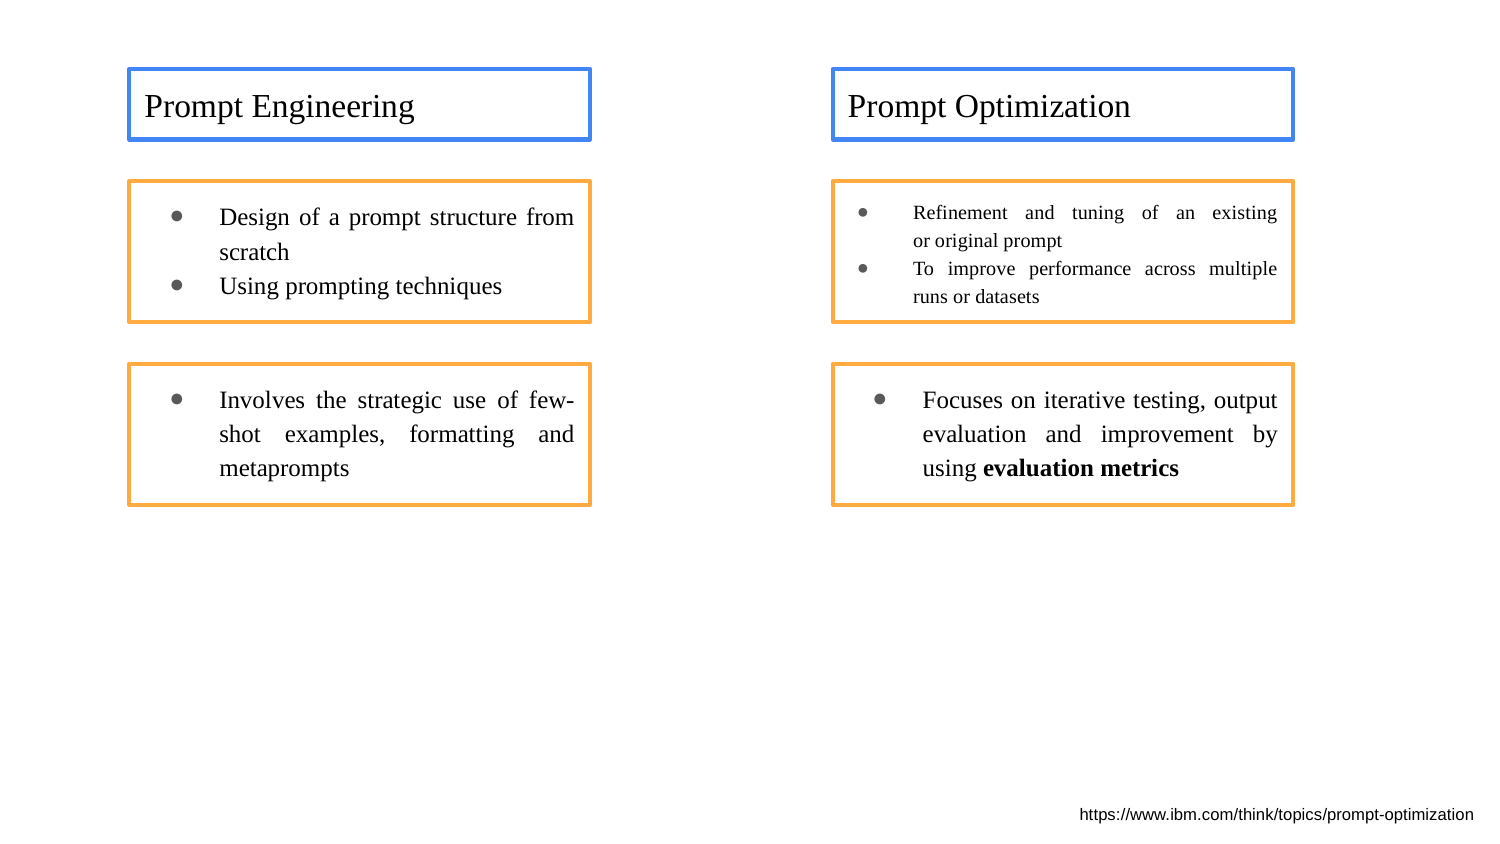

# Prompt Engineering
Prompt Optimization
Refinement and tuning of an existing or original prompt
To improve performance across multiple runs or datasets
Design of a prompt structure from scratch
Using prompting techniques
Focuses on iterative testing, output evaluation and improvement by using evaluation metrics
Involves the strategic use of few-shot examples, formatting and metaprompts
https://www.ibm.com/think/topics/prompt-optimization